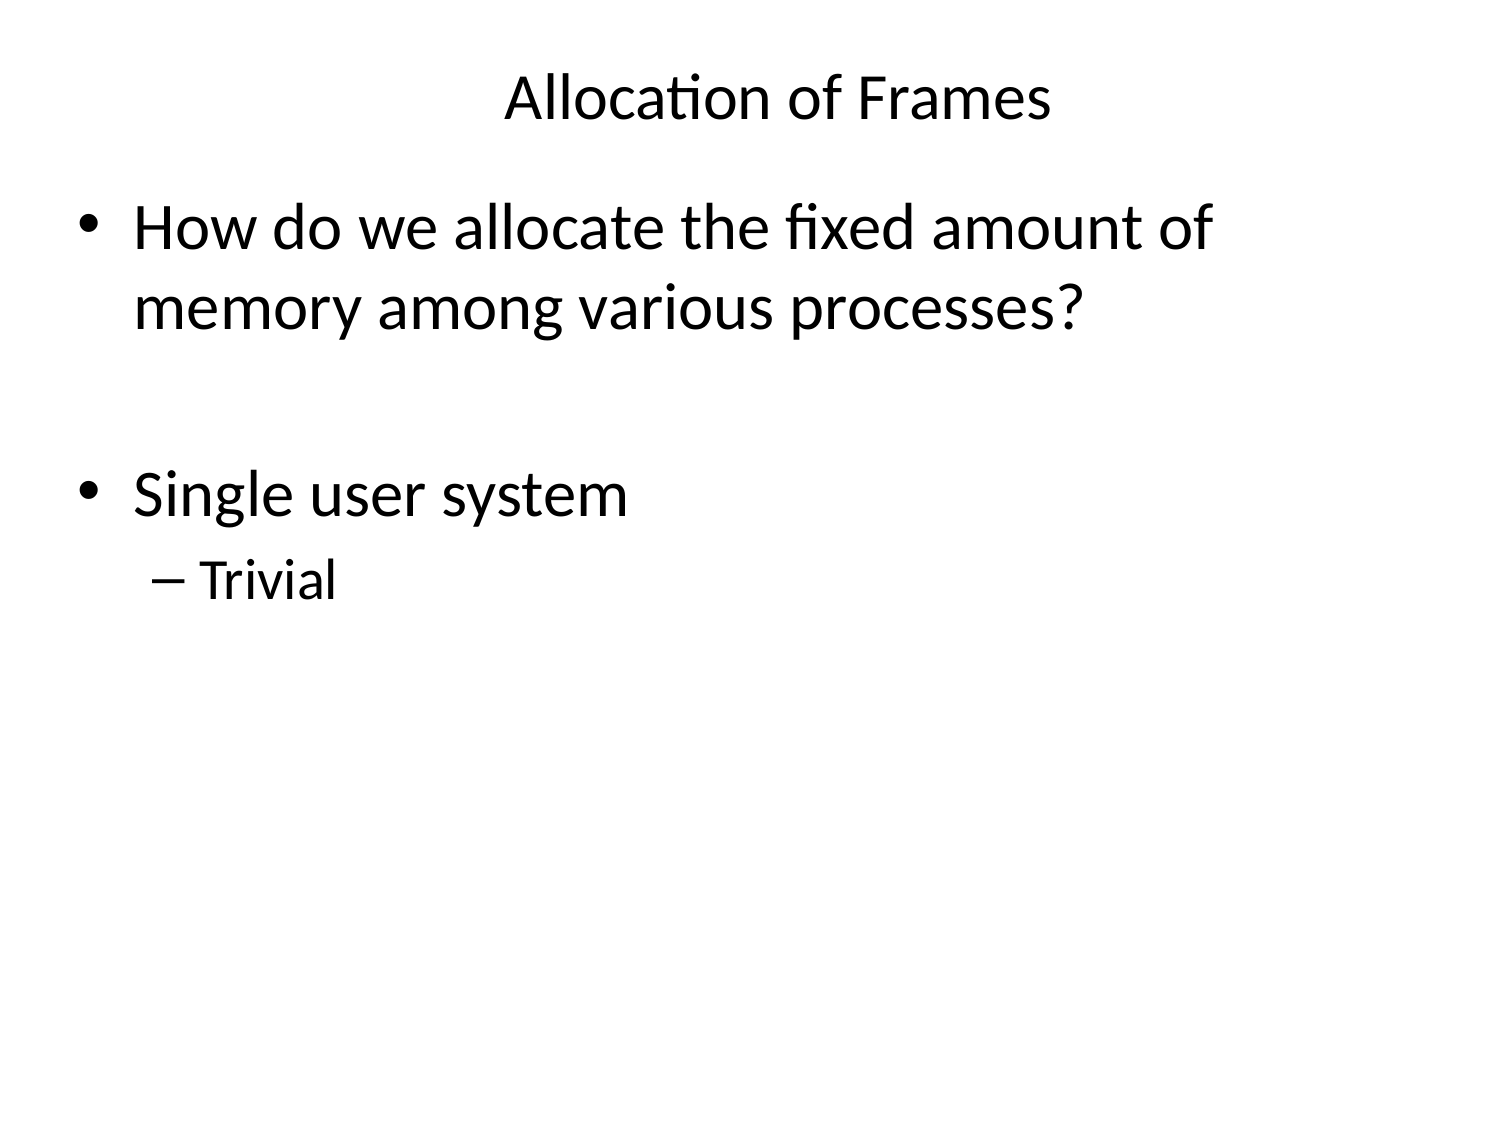

# Allocation of Frames
How do we allocate the fixed amount of memory among various processes?

Single user system
Trivial